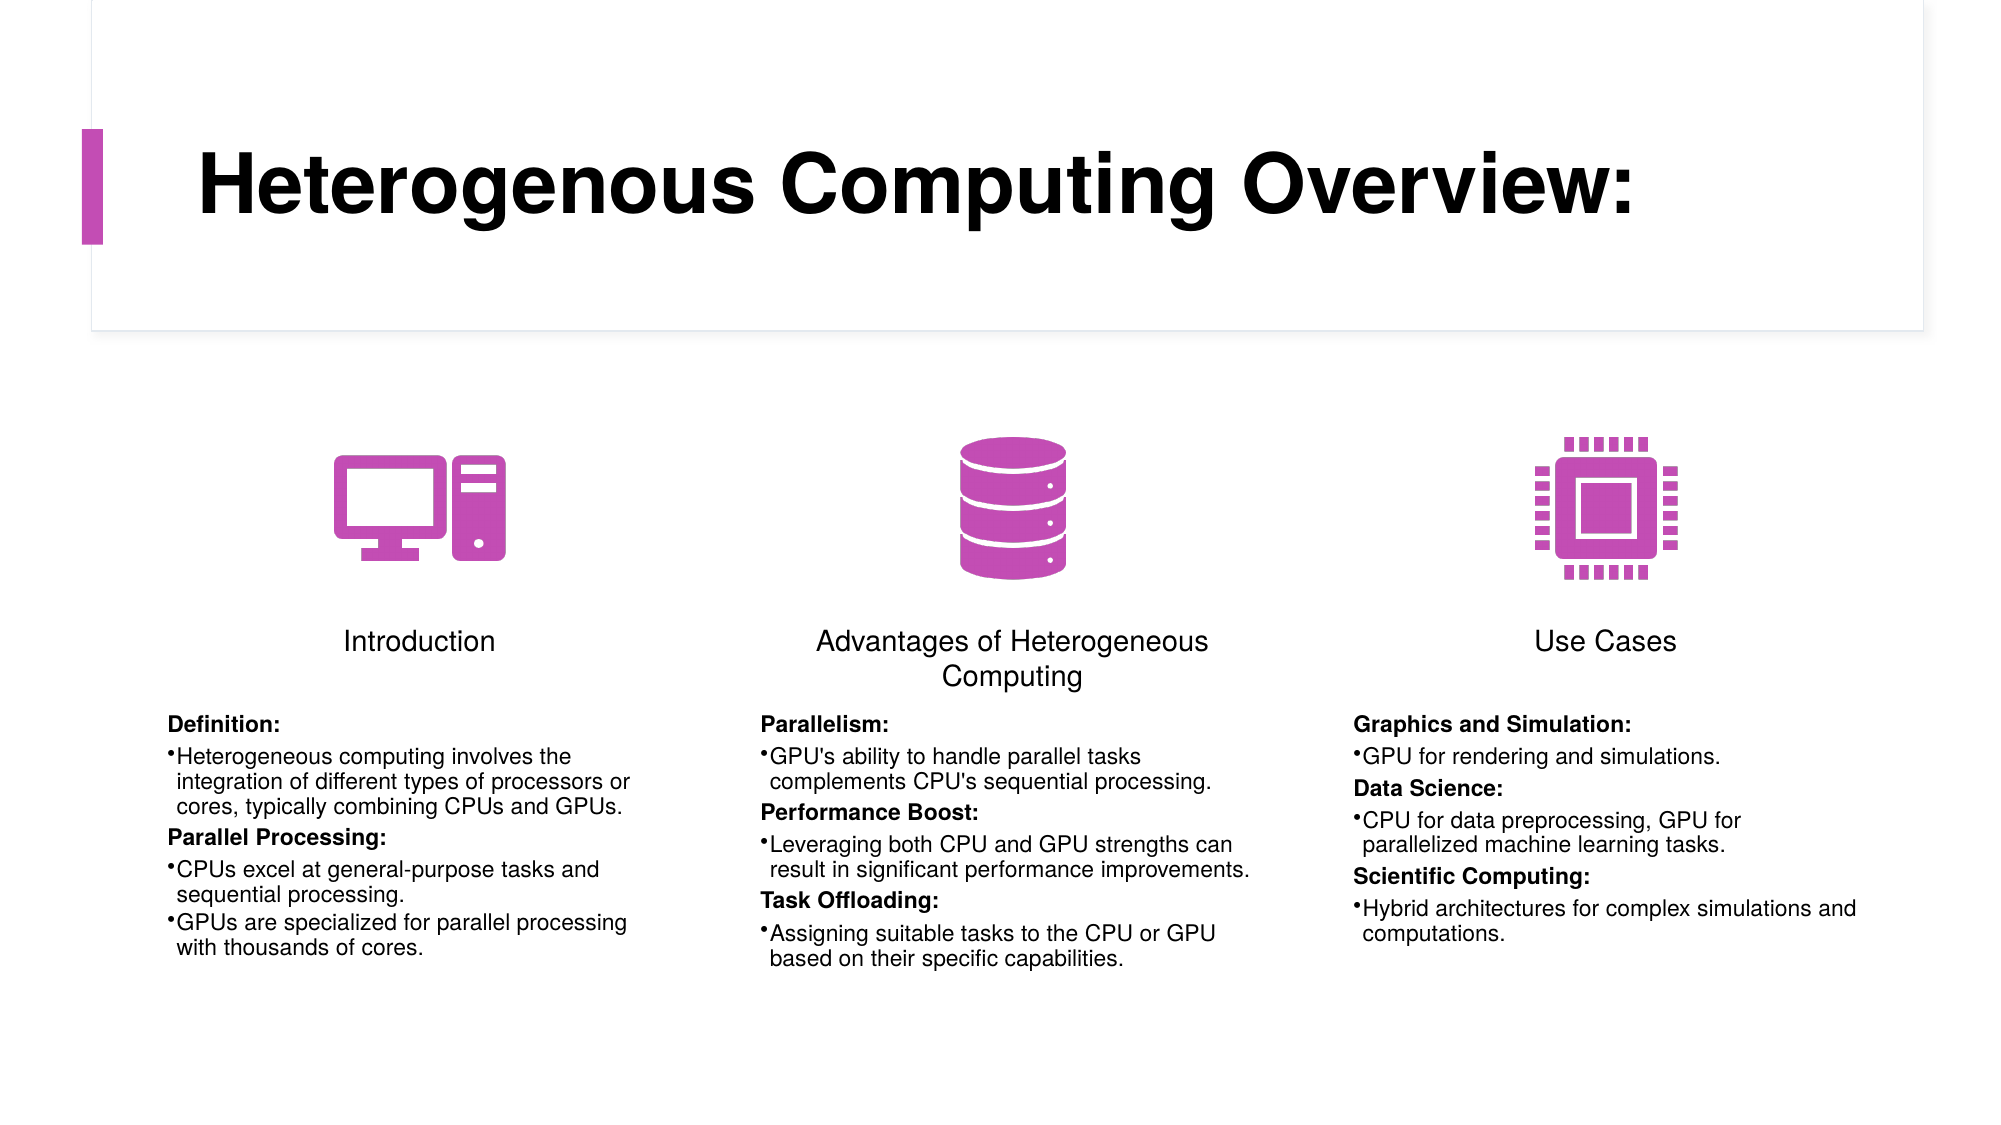

# Heterogenous Computing Overview:
Introduction
Definition:
Heterogeneous computing involves the integration of different types of processors or cores, typically combining CPUs and GPUs.
Parallel Processing:
CPUs excel at general-purpose tasks and sequential processing.
GPUs are specialized for parallel processing with thousands of cores.
Advantages of Heterogeneous Computing
Parallelism:
GPU's ability to handle parallel tasks complements CPU's sequential processing.
Performance Boost:
Leveraging both CPU and GPU strengths can result in significant performance improvements.
Task Offloading:
Assigning suitable tasks to the CPU or GPU based on their specific capabilities.
Use Cases
Graphics and Simulation:
GPU for rendering and simulations.
Data Science:
CPU for data preprocessing, GPU for parallelized machine learning tasks.
Scientific Computing:
Hybrid architectures for complex simulations and computations.